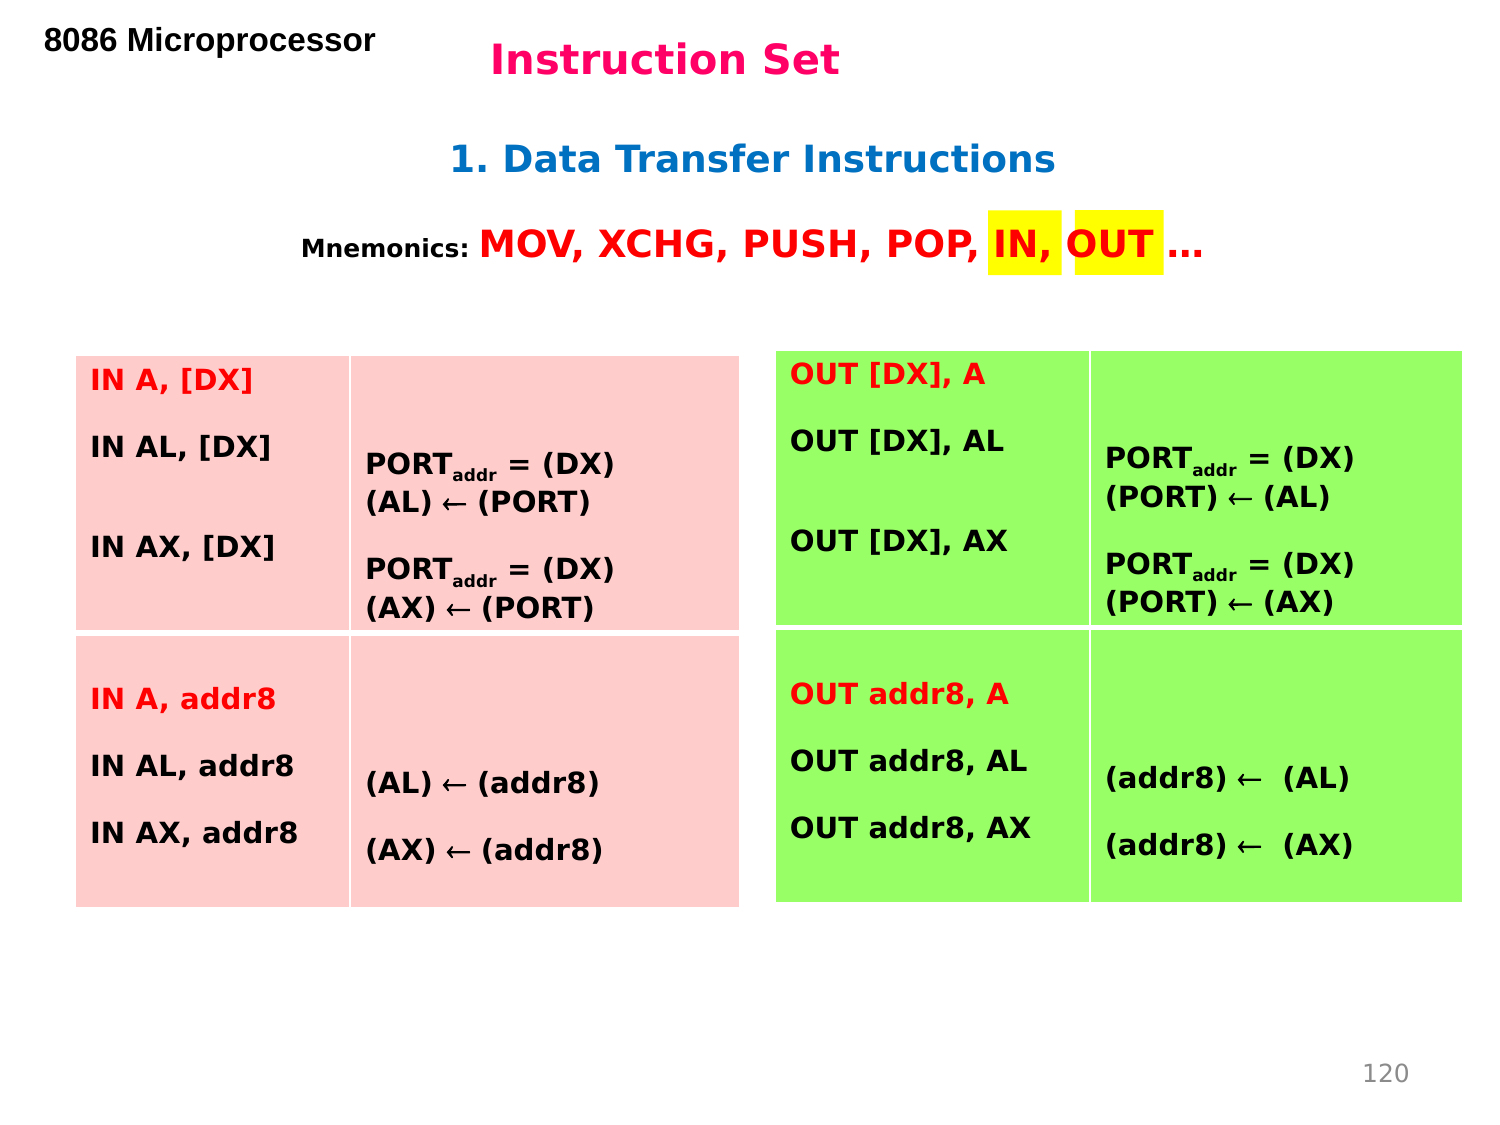

8086 Microprocessor
Instruction Set
1. Data Transfer Instructions

Mnemonics: MOV, XCHG, PUSH, POP, IN, OUT …
| OUT [DX], A OUT [DX], AL OUT [DX], AX | PORTaddr = (DX) (PORT) ← (AL) PORTaddr = (DX) (PORT) ← (AX) |
| --- | --- |
| OUT addr8, A OUT addr8, AL OUT addr8, AX | (addr8) ← (AL) (addr8) ← (AX) |
| IN A, [DX] IN AL, [DX] IN AX, [DX] | PORTaddr = (DX) (AL) ← (PORT) PORTaddr = (DX) (AX) ← (PORT) |
| --- | --- |
| IN A, addr8 IN AL, addr8 IN AX, addr8 | (AL) ← (addr8) (AX) ← (addr8) |
120